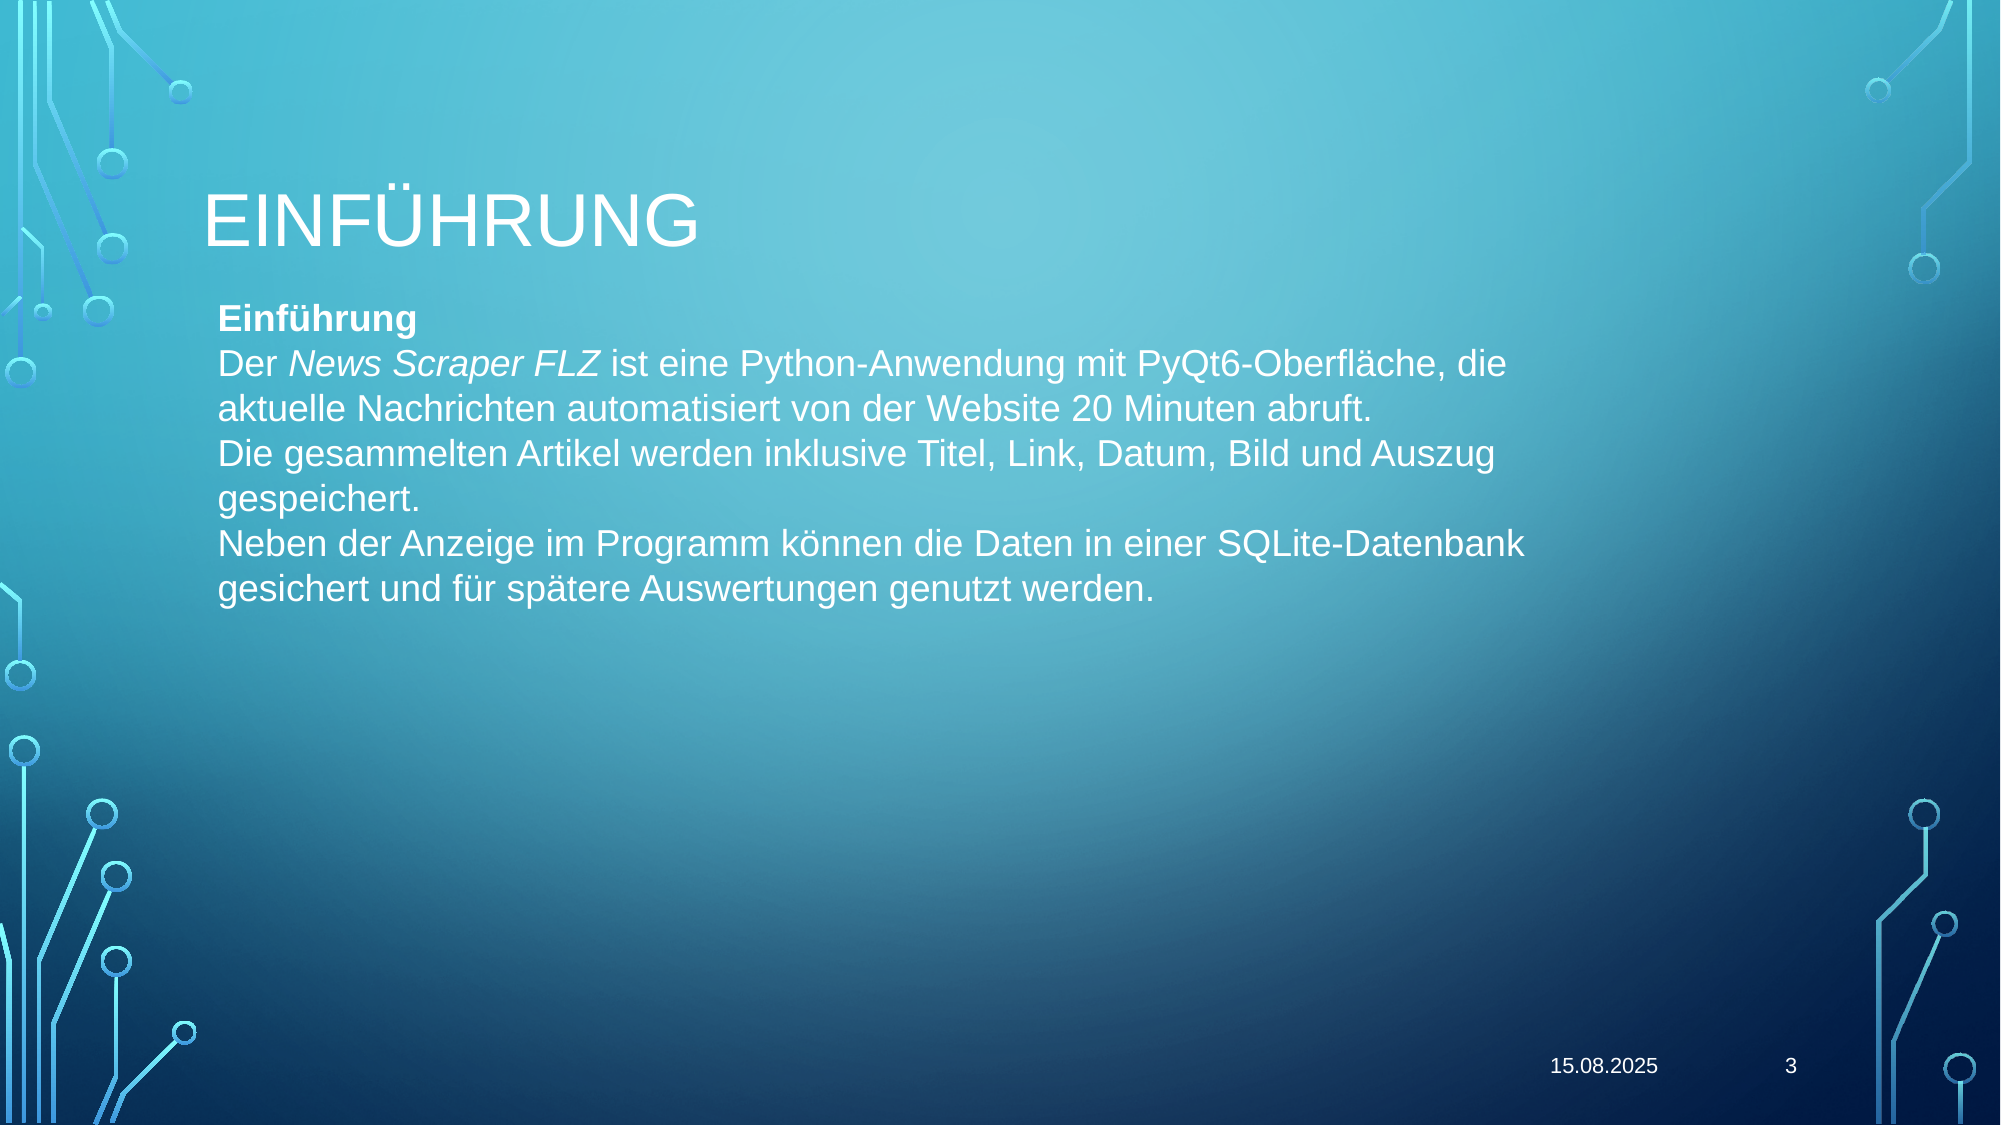

# Einführung
Einführung
Der News Scraper FLZ ist eine Python-Anwendung mit PyQt6-Oberfläche, die aktuelle Nachrichten automatisiert von der Website 20 Minuten abruft.
Die gesammelten Artikel werden inklusive Titel, Link, Datum, Bild und Auszug gespeichert.
Neben der Anzeige im Programm können die Daten in einer SQLite-Datenbank gesichert und für spätere Auswertungen genutzt werden.
15.08.2025
3